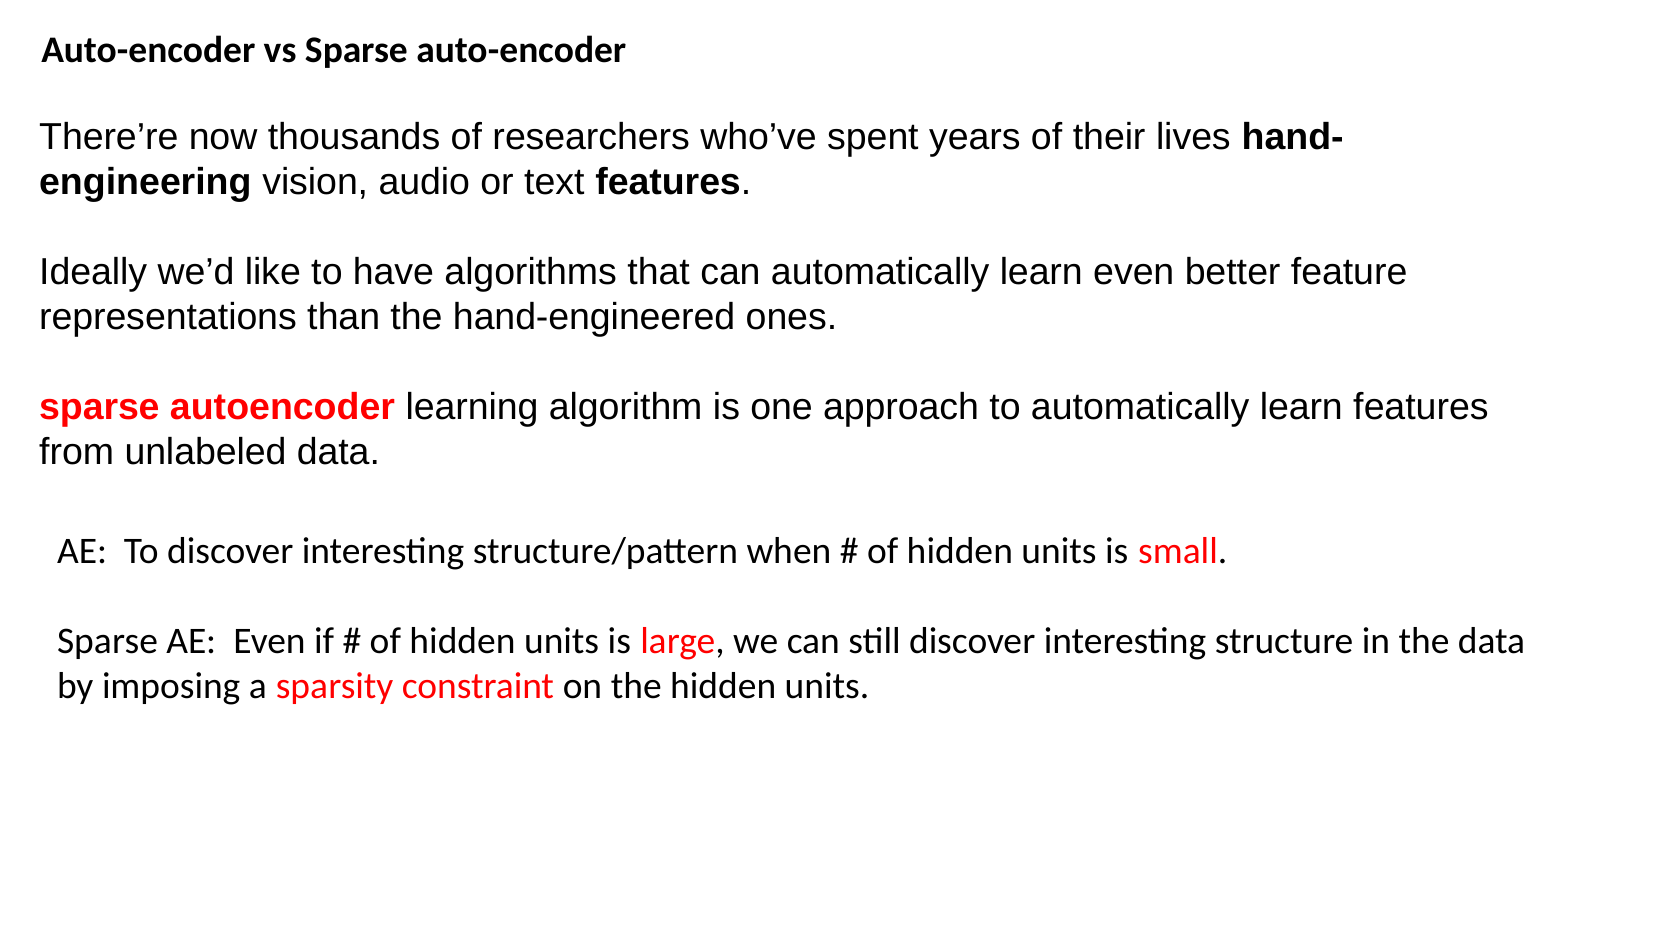

Auto-encoder vs Sparse auto-encoder
There’re now thousands of researchers who’ve spent years of their lives hand-engineering vision, audio or text features.

Ideally we’d like to have algorithms that can automatically learn even better feature representations than the hand-engineered ones.

sparse autoencoder learning algorithm is one approach to automatically learn features from unlabeled data.
AE:  To discover interesting structure/pattern when # of hidden units is small.

Sparse AE:  Even if # of hidden units is large, we can still discover interesting structure in the data
by imposing a sparsity constraint on the hidden units.